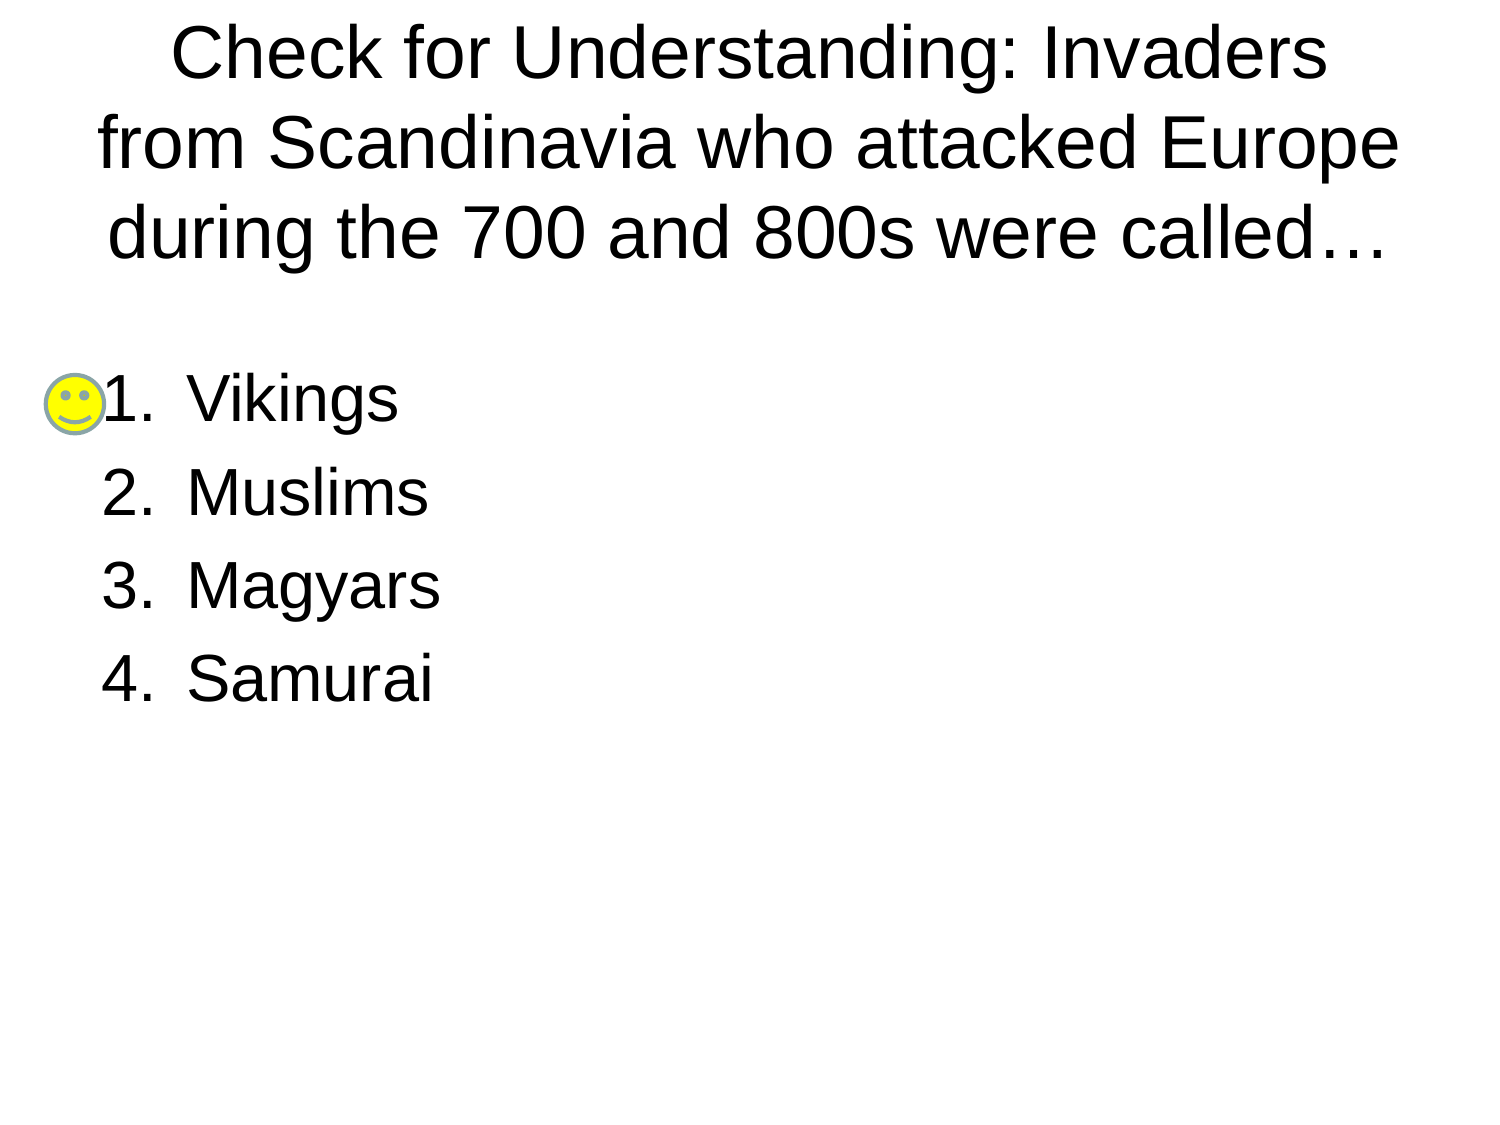

# Check for Understanding: Invaders from Scandinavia who attacked Europe during the 700 and 800s were called…
Vikings
Muslims
Magyars
Samurai

34
of
34